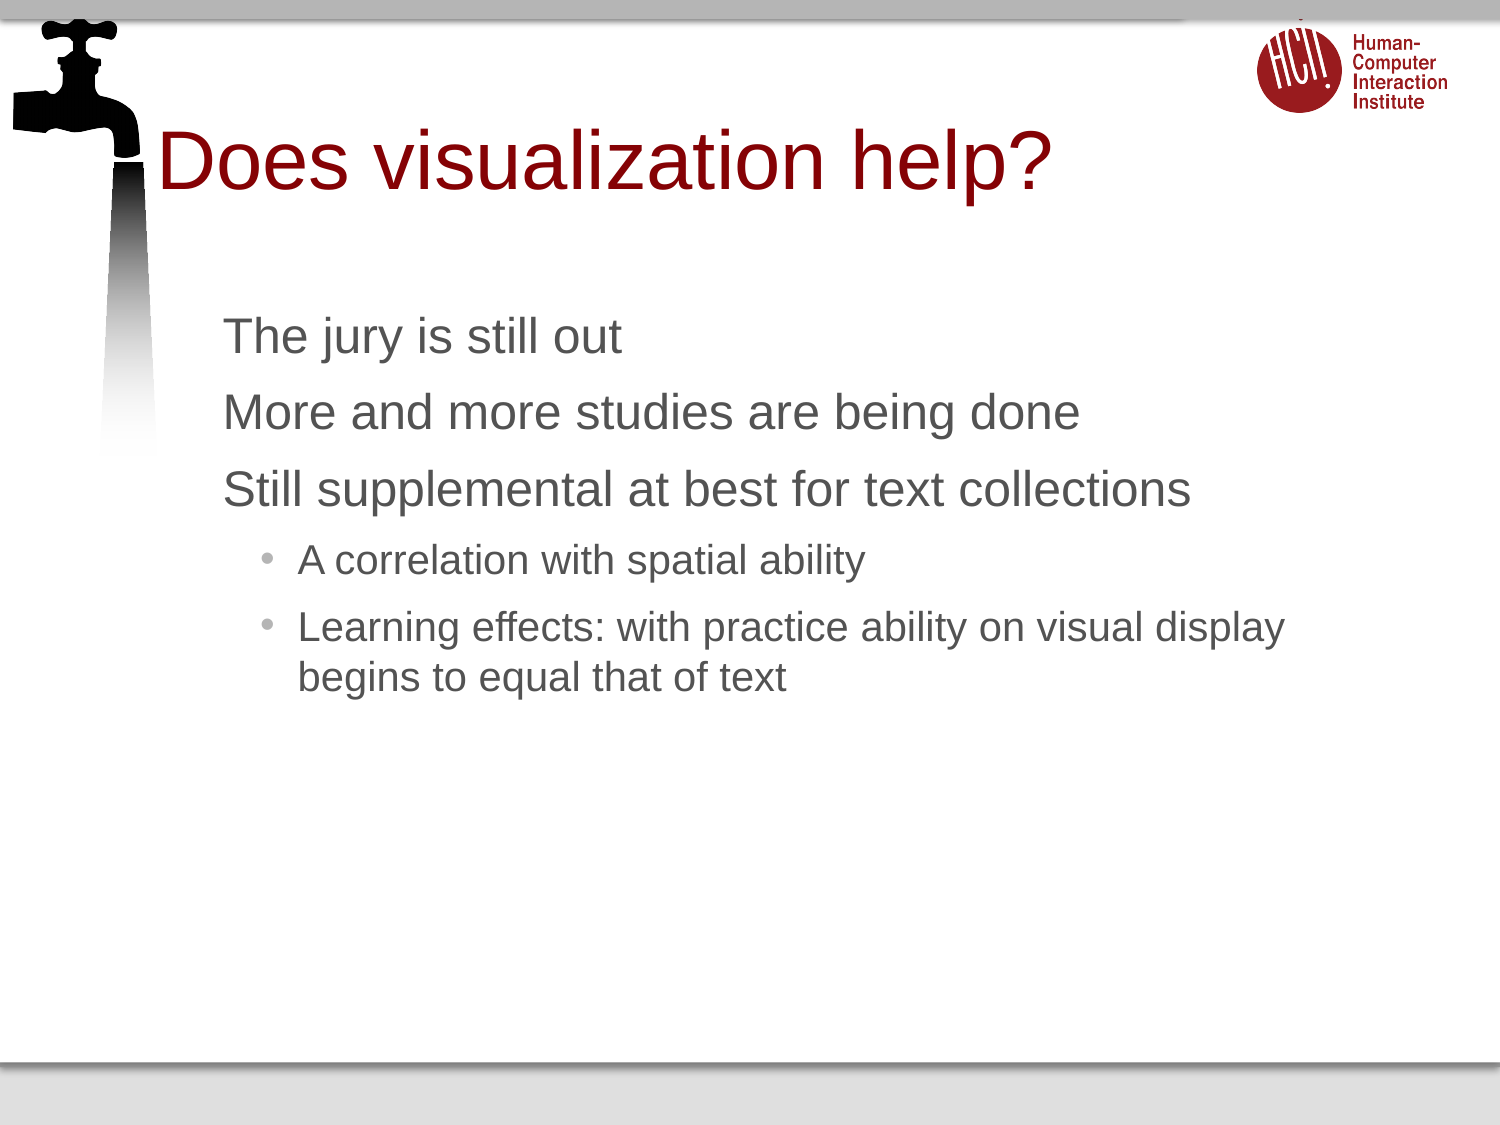

# Does visualization help?
The jury is still out
More and more studies are being done
Still supplemental at best for text collections
A correlation with spatial ability
Learning effects: with practice ability on visual display begins to equal that of text